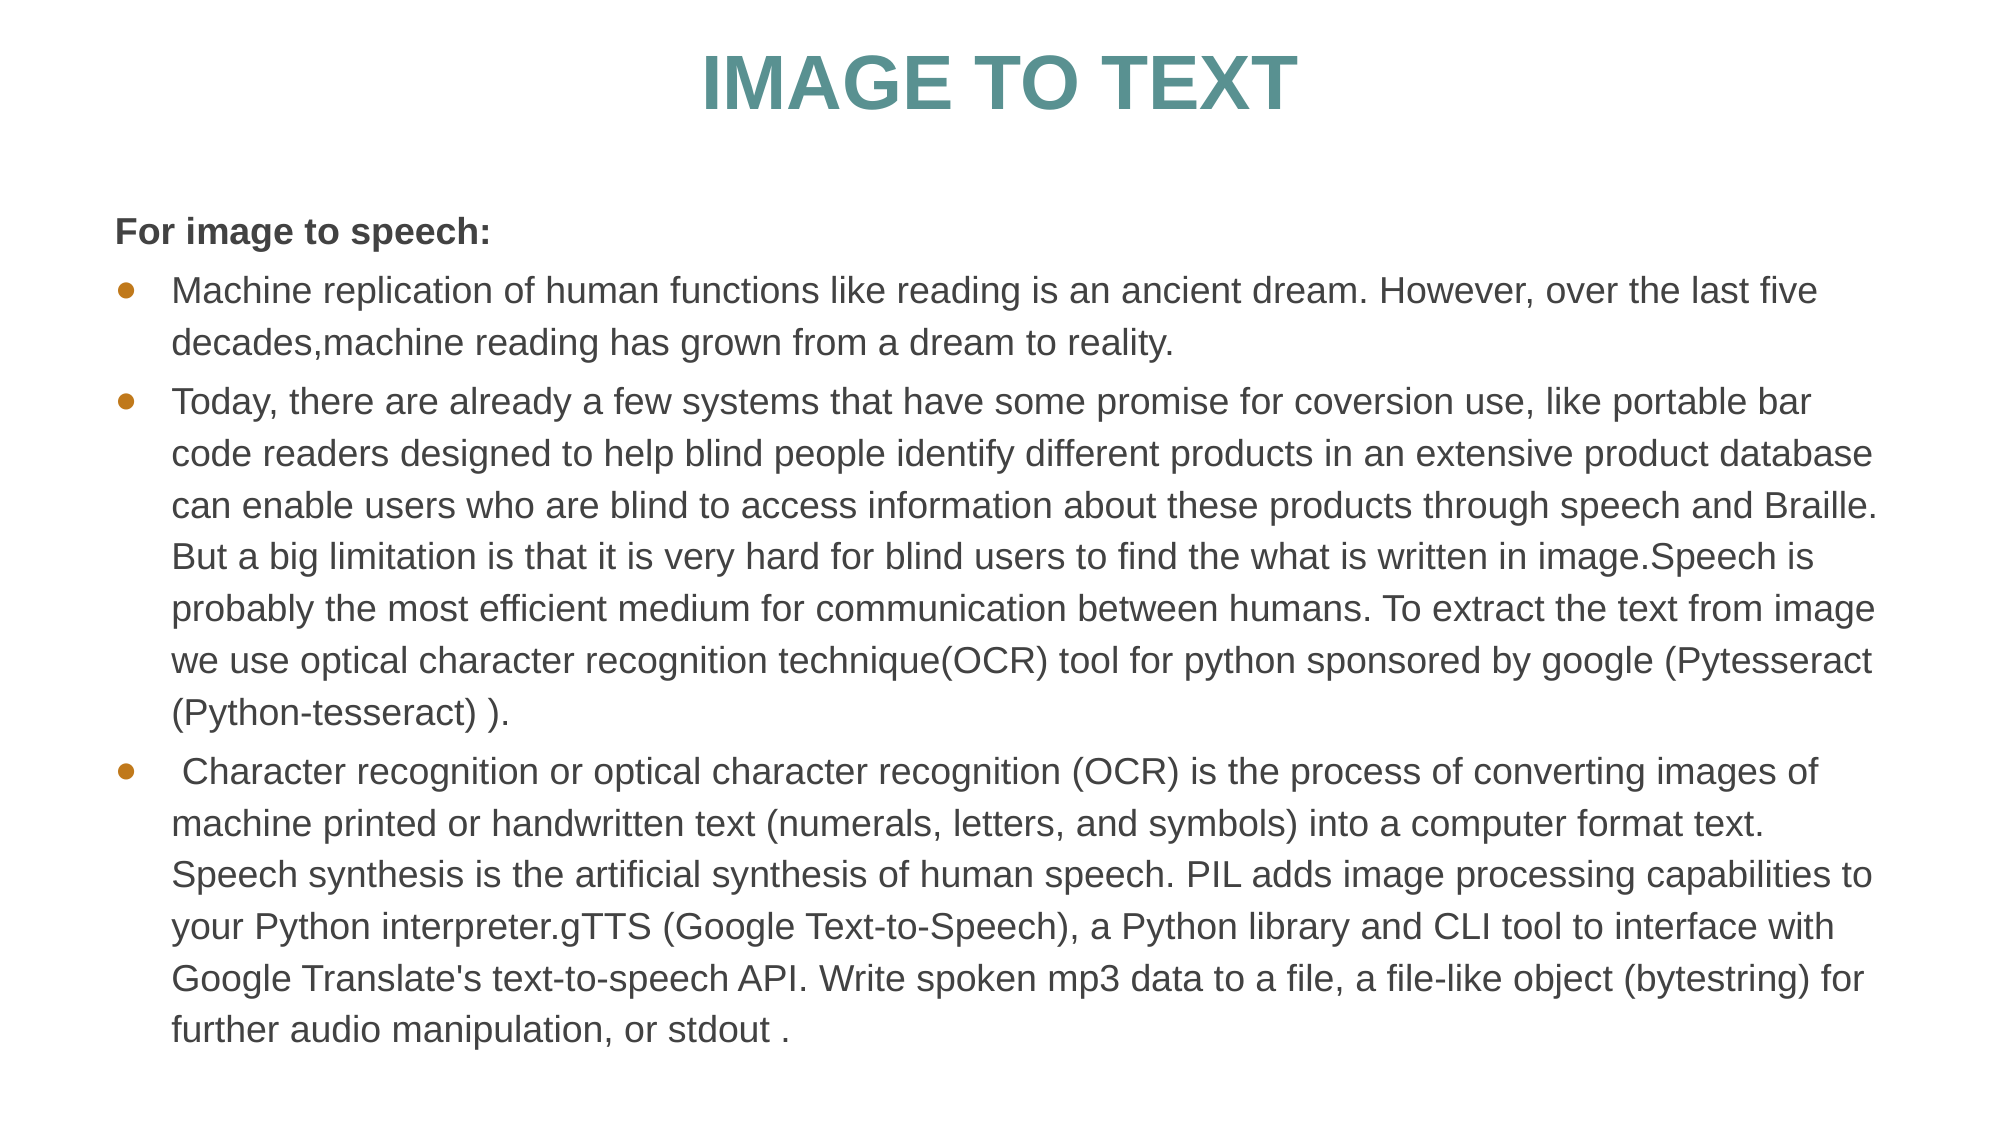

# IMAGE TO TEXT
For image to speech:
Machine replication of human functions like reading is an ancient dream. However, over the last five decades,machine reading has grown from a dream to reality.
Today, there are already a few systems that have some promise for coversion use, like portable bar code readers designed to help blind people identify different products in an extensive product database can enable users who are blind to access information about these products through speech and Braille. But a big limitation is that it is very hard for blind users to find the what is written in image.Speech is probably the most efficient medium for communication between humans. To extract the text from image we use optical character recognition technique(OCR) tool for python sponsored by google (Pytesseract (Python-tesseract) ).
 Character recognition or optical character recognition (OCR) is the process of converting images of machine printed or handwritten text (numerals, letters, and symbols) into a computer format text. Speech synthesis is the artificial synthesis of human speech. PIL adds image processing capabilities to your Python interpreter.gTTS (Google Text-to-Speech), a Python library and CLI tool to interface with Google Translate's text-to-speech API. Write spoken mp3 data to a file, a file-like object (bytestring) for further audio manipulation, or stdout .